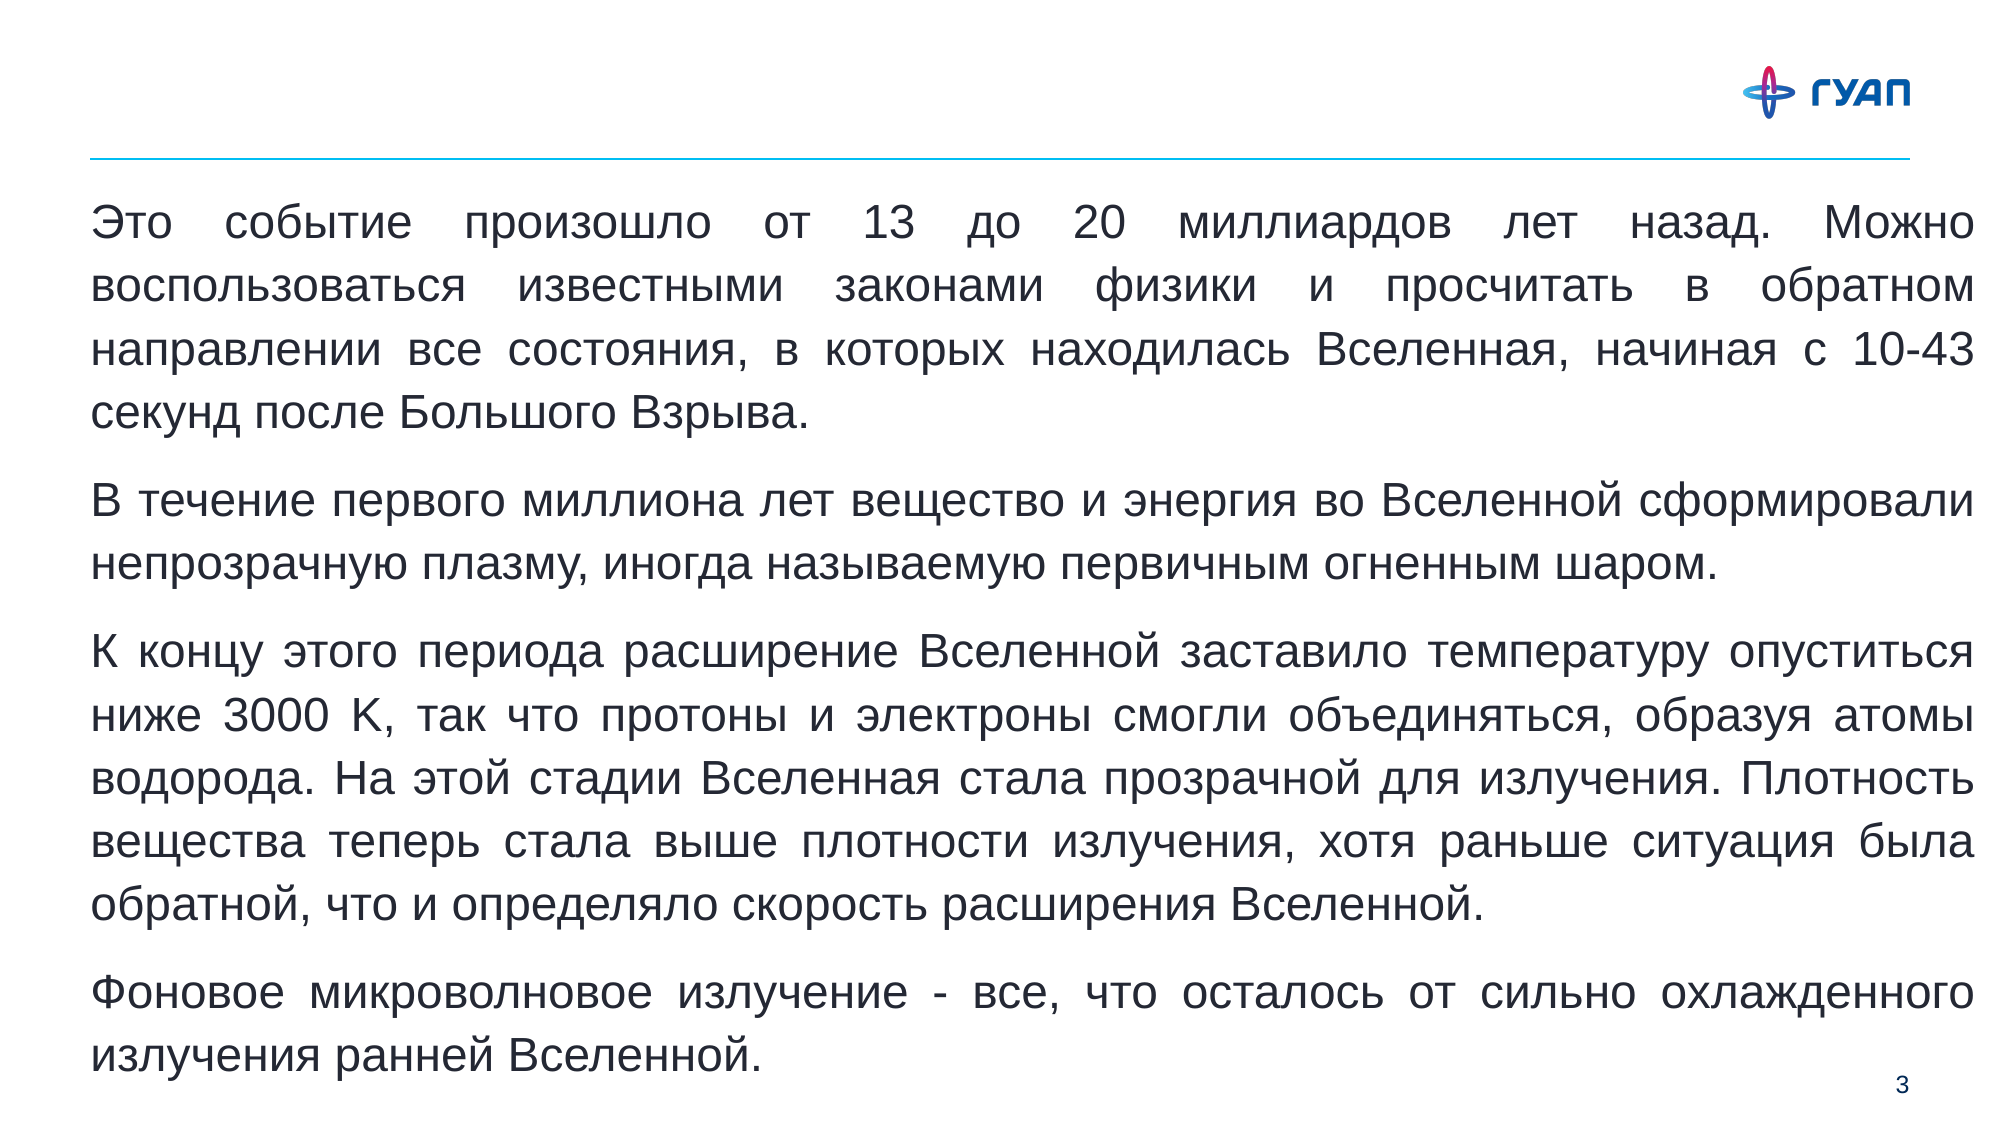

Это событие произошло от 13 до 20 миллиардов лет назад. Можно воспользоваться известными законами физики и просчитать в обратном направлении все состояния, в которых находилась Вселенная, начиная с 10-43 секунд после Большого Взрыва.
В течение первого миллиона лет вещество и энергия во Вселенной сформировали непрозрачную плазму, иногда называемую первичным огненным шаром.
К концу этого периода расширение Вселенной заставило температуру опуститься ниже 3000 K, так что протоны и электроны смогли объединяться, образуя атомы водорода. На этой стадии Вселенная стала прозрачной для излучения. Плотность вещества теперь стала выше плотности излучения, хотя раньше ситуация была обратной, что и определяло скорость расширения Вселенной.
Фоновое микроволновое излучение - все, что осталось от сильно охлажденного излучения ранней Вселенной.